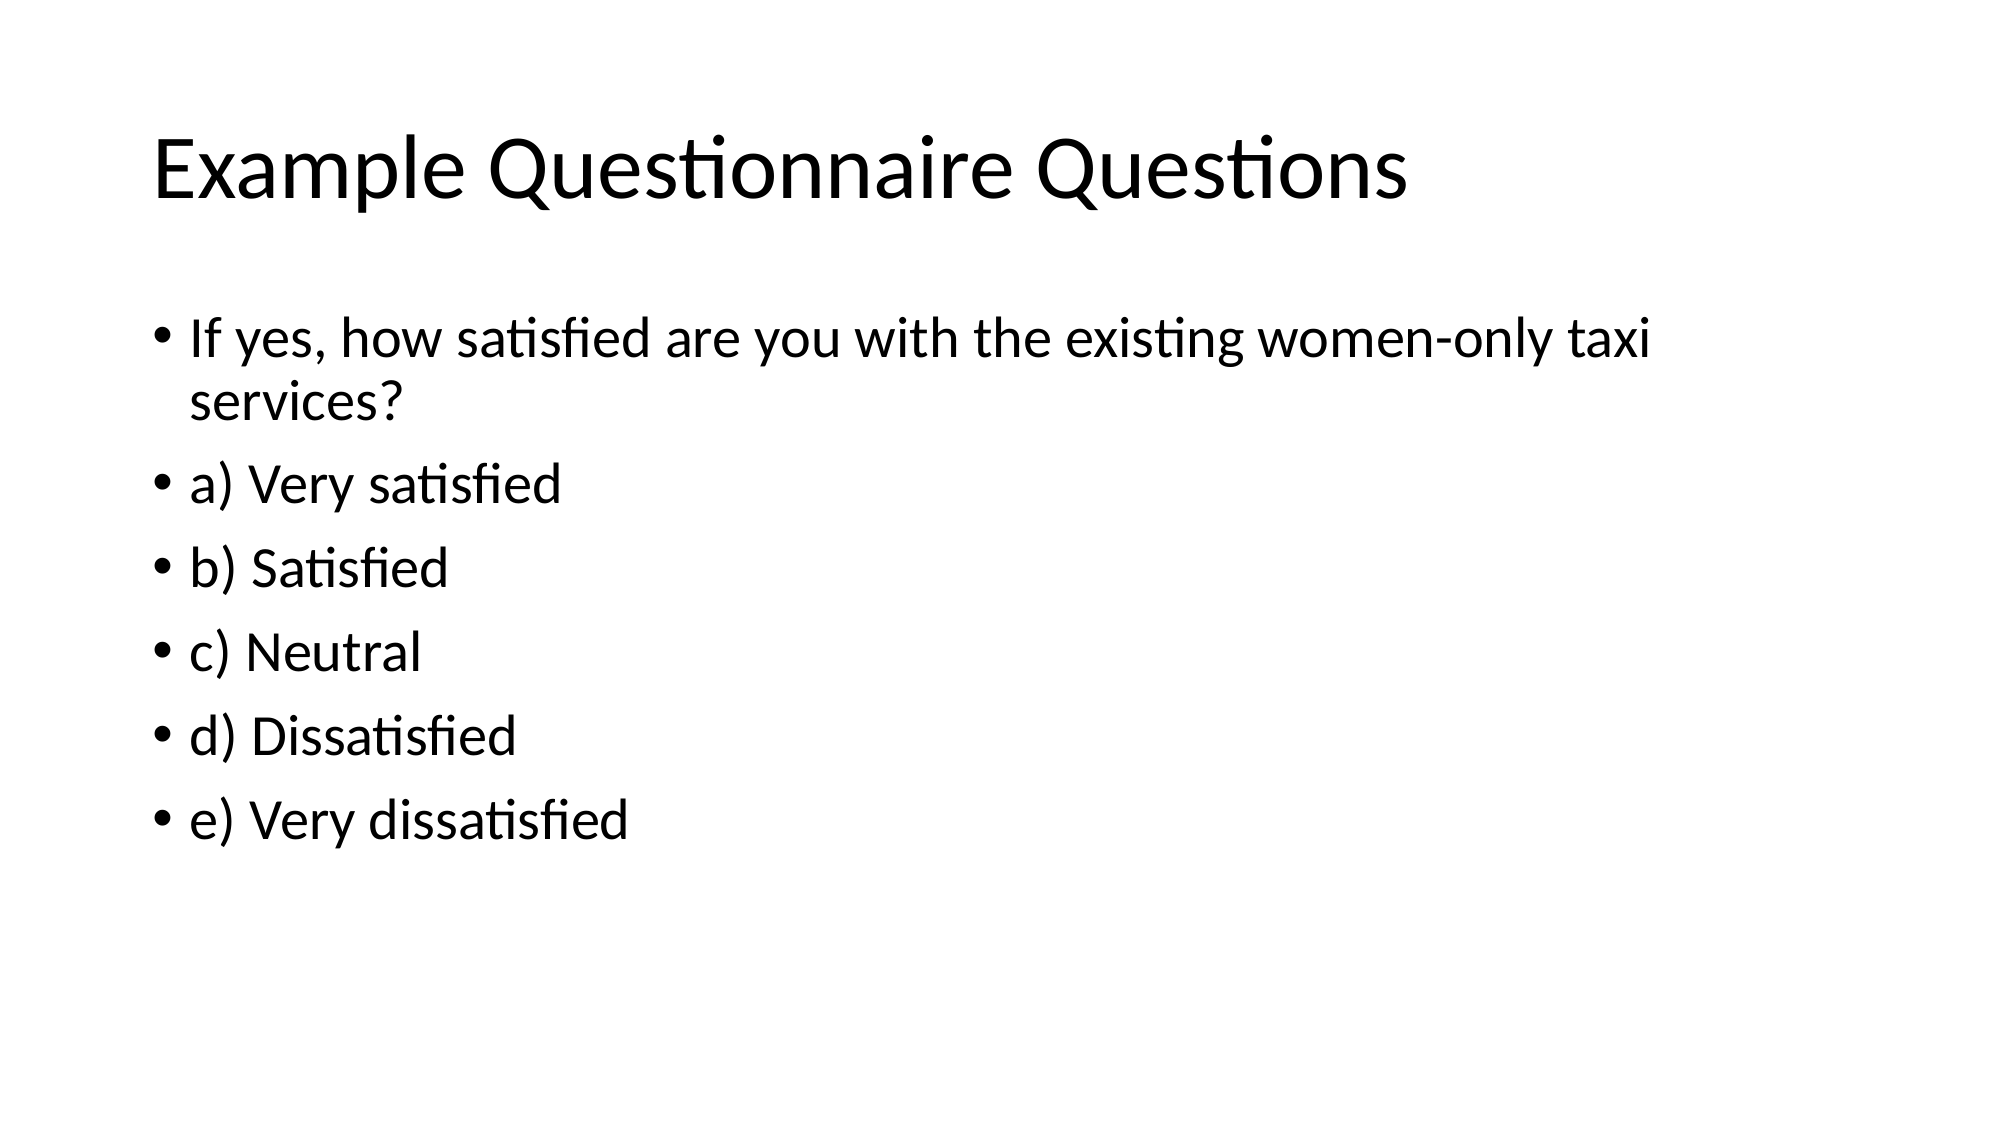

# Example Questionnaire Questions
If yes, how satisfied are you with the existing women-only taxi services?
a) Very satisfied
b) Satisfied
c) Neutral
d) Dissatisfied
e) Very dissatisfied